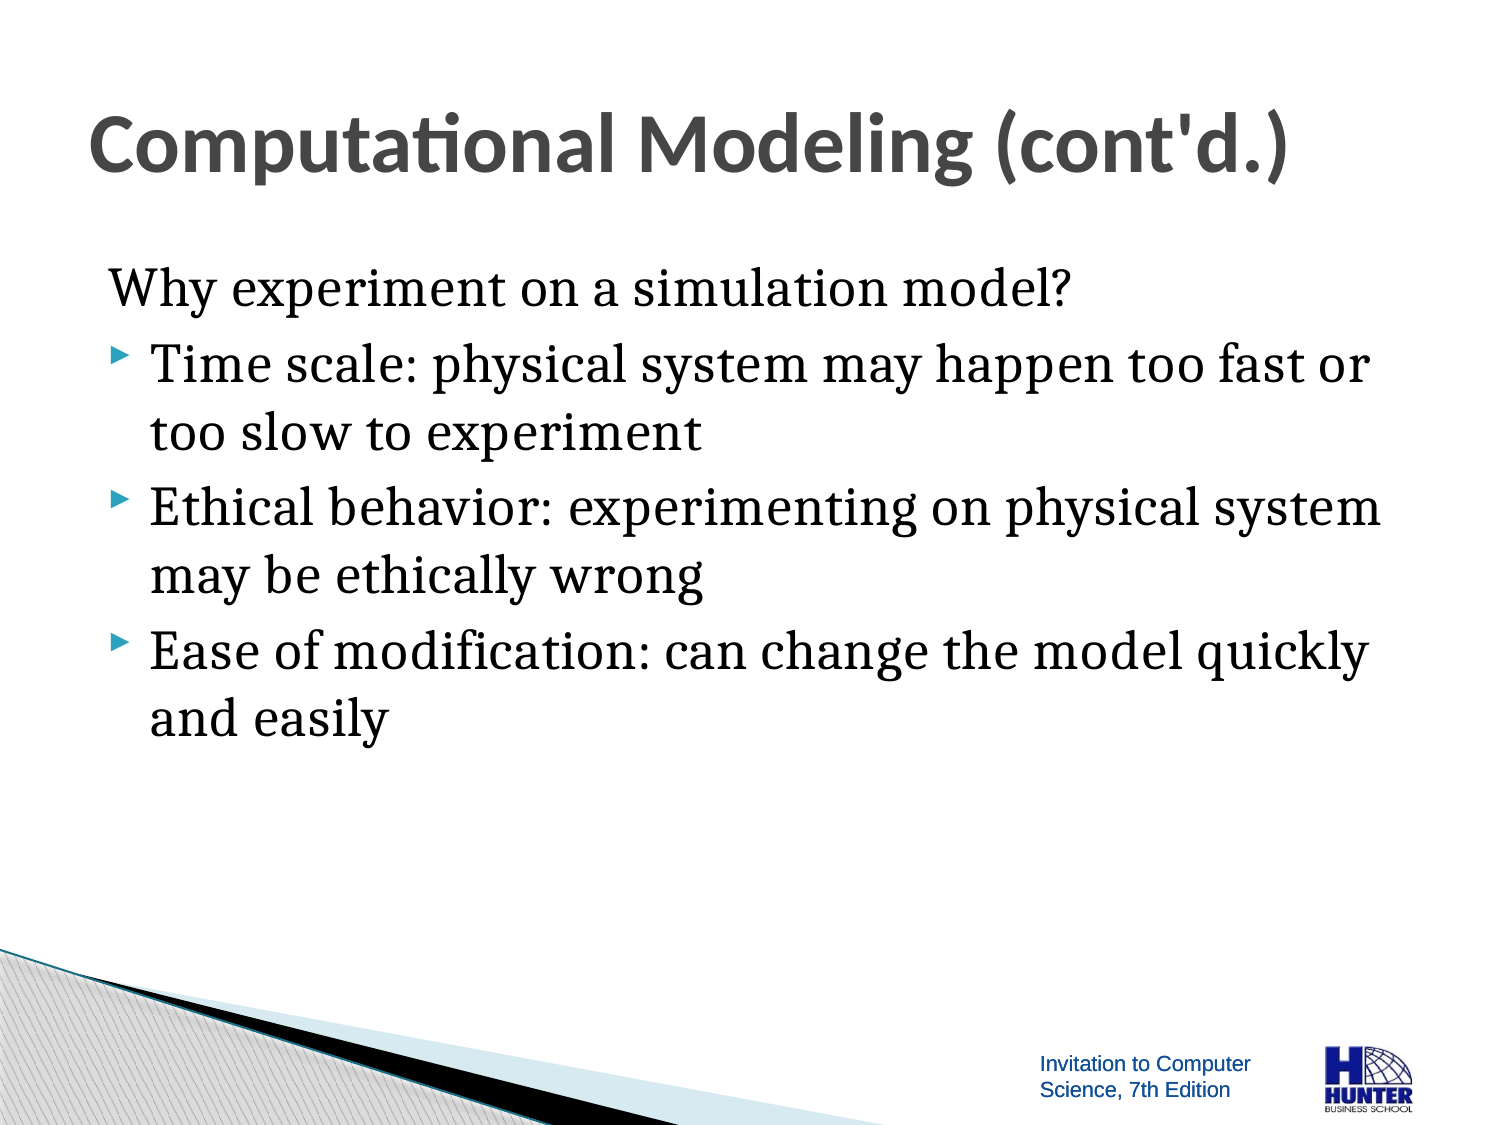

# Computational Modeling (cont'd.)
Why experiment on a simulation model?
Time scale: physical system may happen too fast or too slow to experiment
Ethical behavior: experimenting on physical system may be ethically wrong
Ease of modification: can change the model quickly and easily